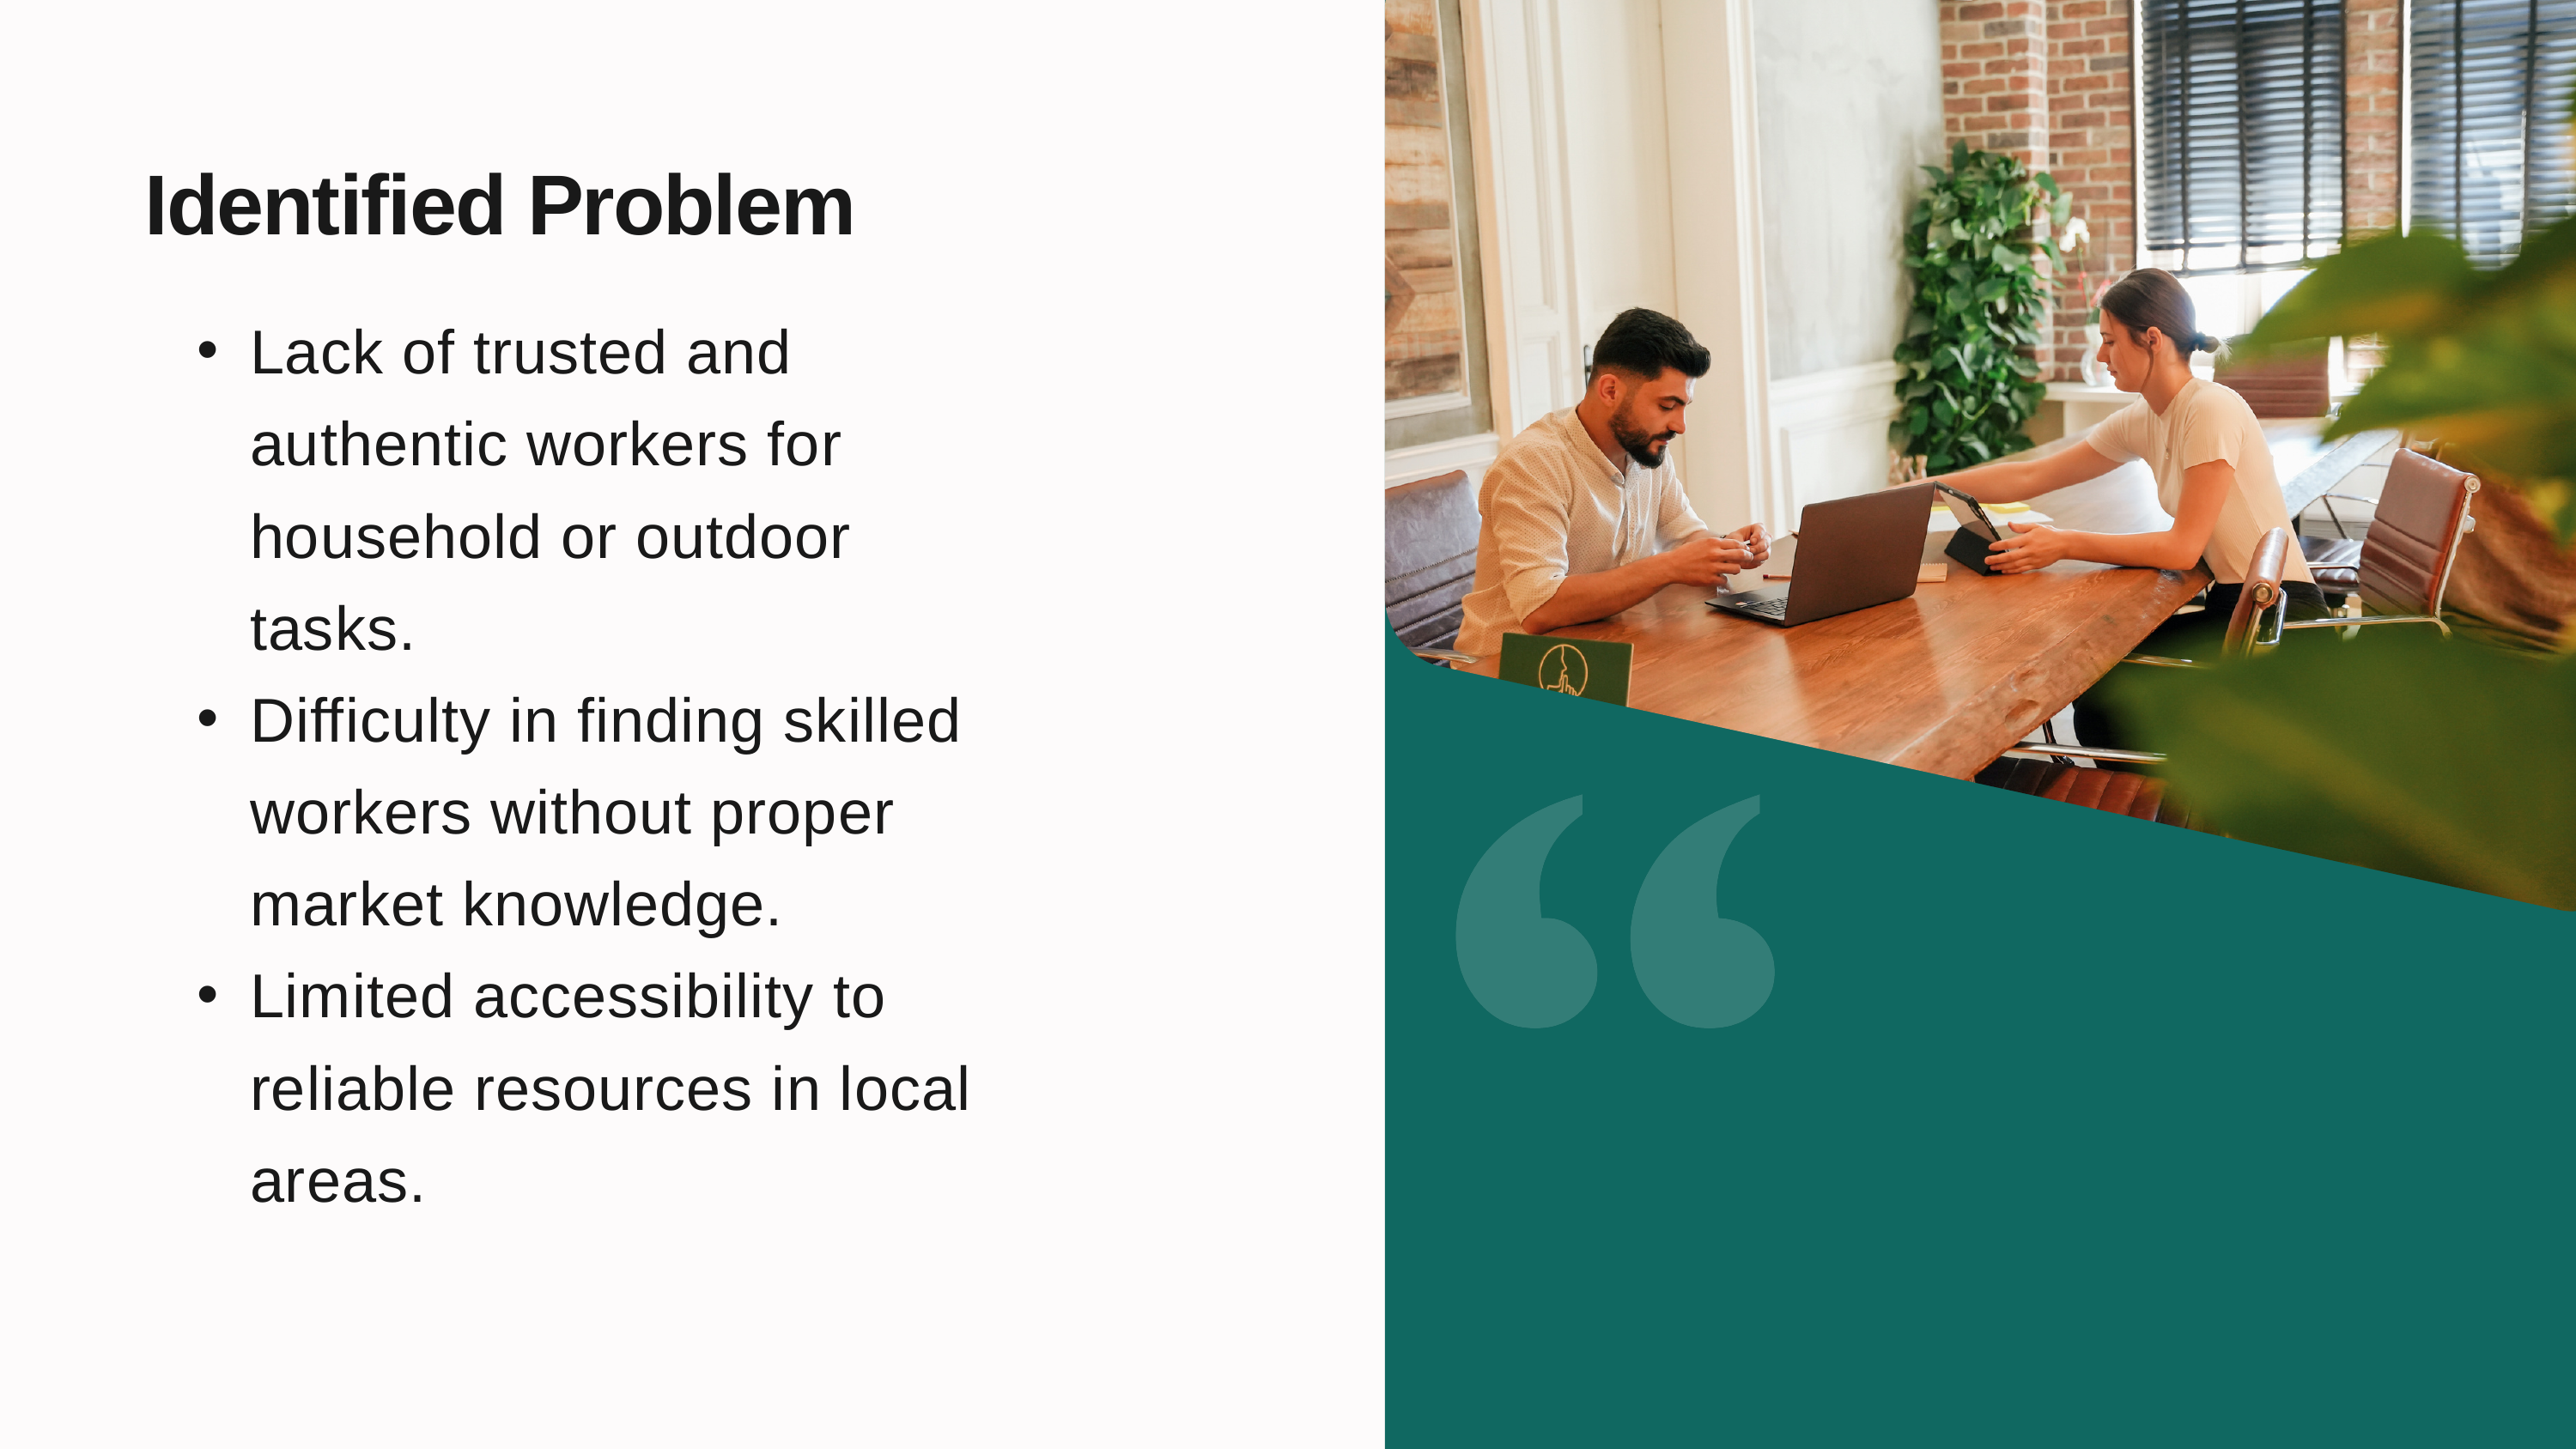

Identified Problem
Lack of trusted and authentic workers for household or outdoor tasks.
Difficulty in finding skilled workers without proper market knowledge.
Limited accessibility to reliable resources in local areas.